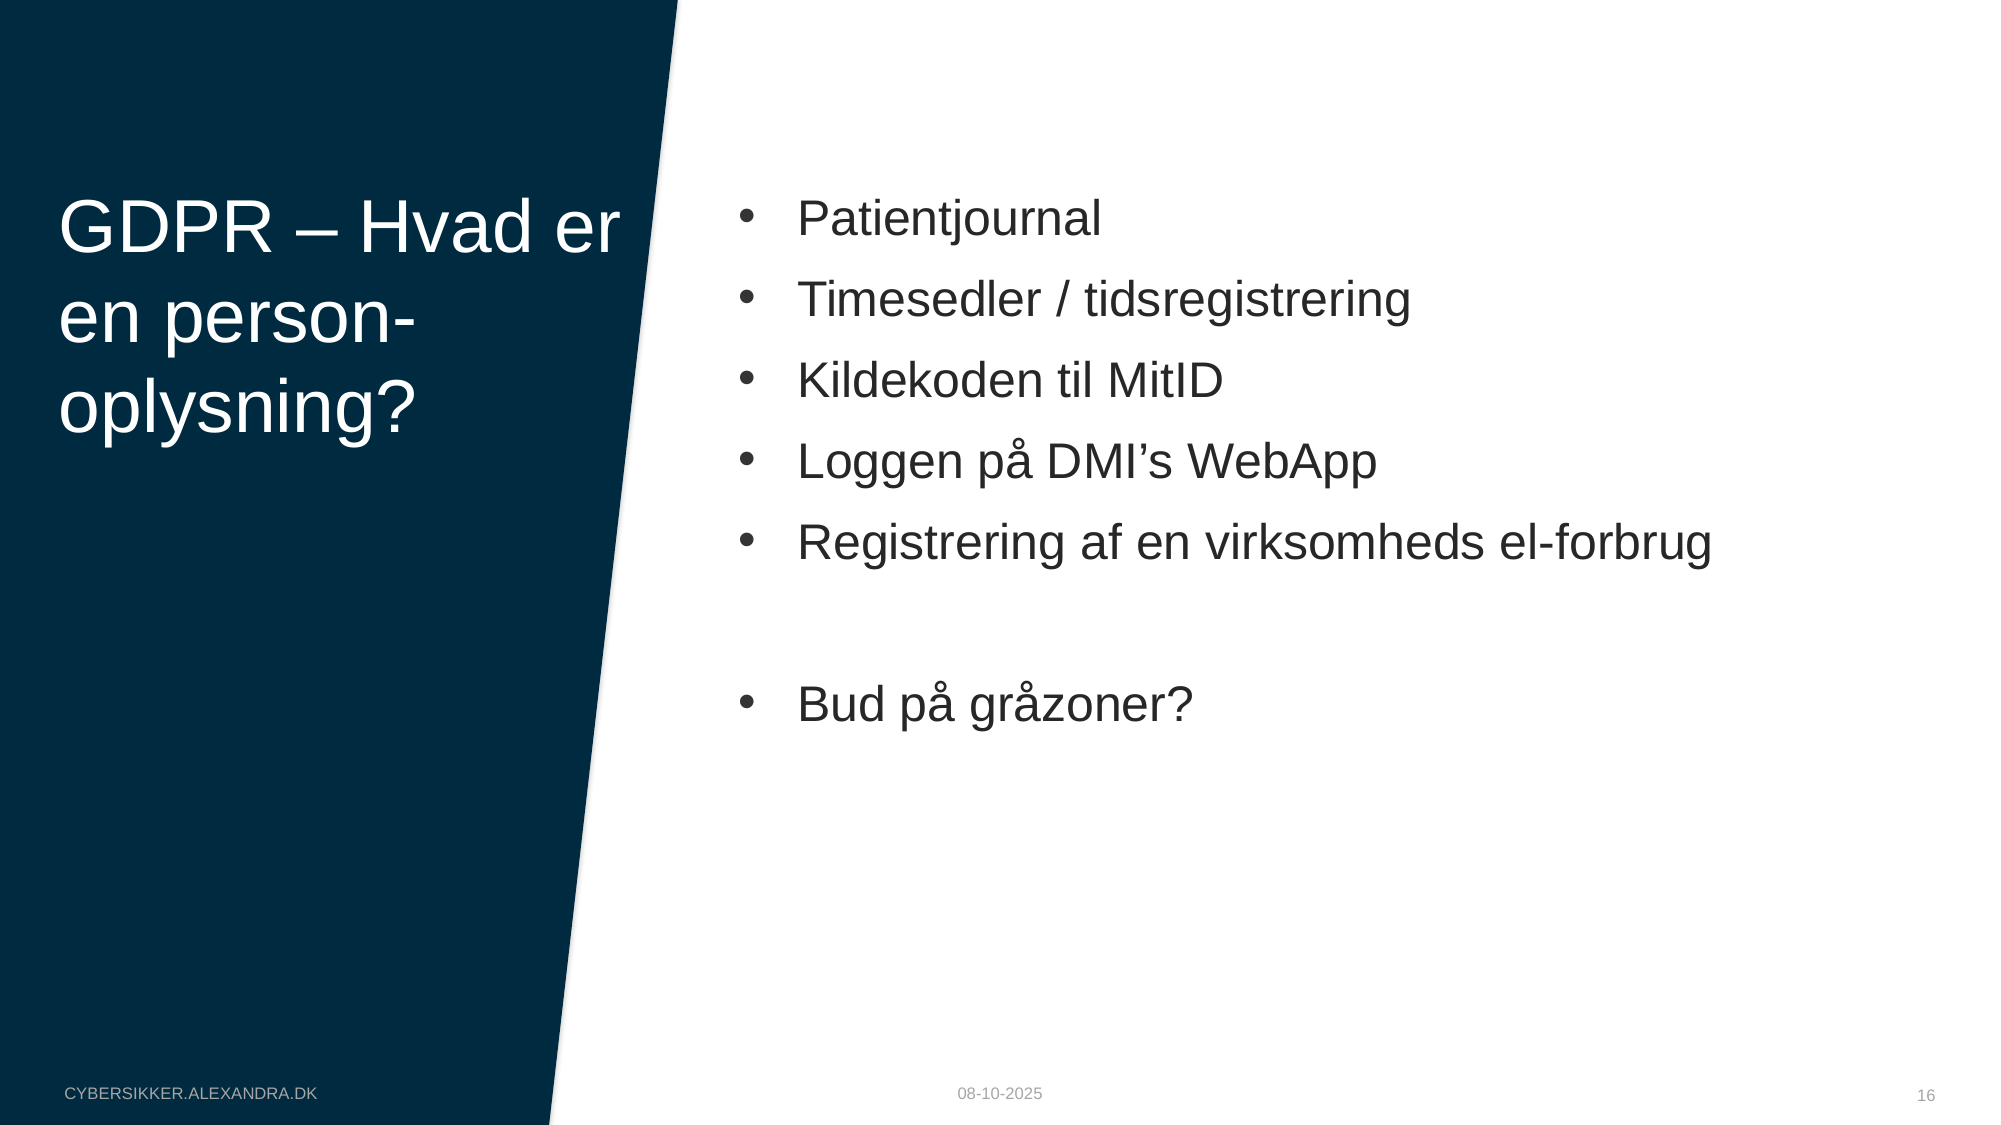

# GDPR – Hvad er en person-oplysning?
Patientjournal
Timesedler / tidsregistrering
Kildekoden til MitID
Loggen på DMI’s WebApp
Registrering af en virksomheds el-forbrug

Bud på gråzoner?

cybersikker.alexandra.dk
08-10-2025
16